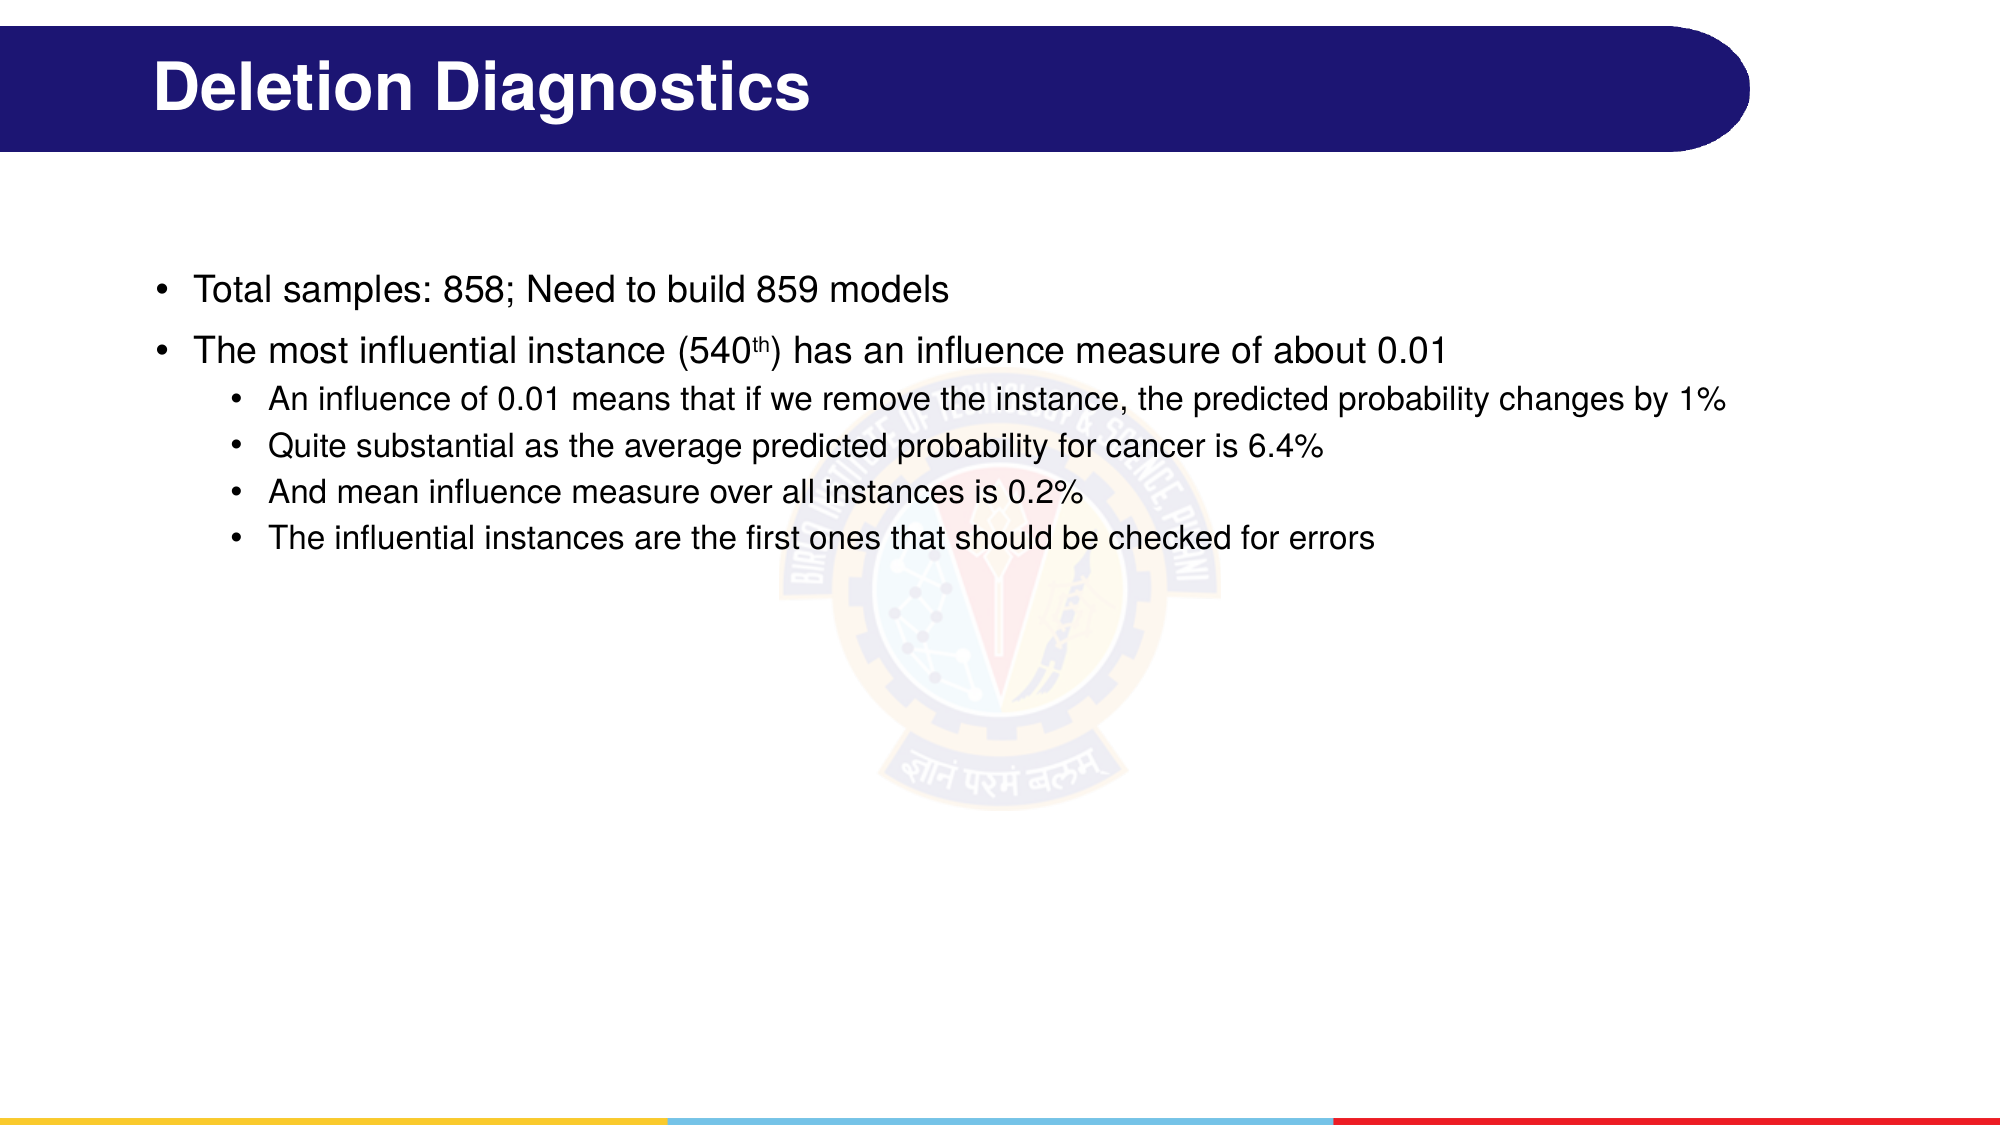

# Deletion Diagnostics

Total samples: 858; Need to build 859 models
The most influential instance (540th) has an influence measure of about 0.01
An influence of 0.01 means that if we remove the instance, the predicted probability changes by 1%
Quite substantial as the average predicted probability for cancer is 6.4%
And mean influence measure over all instances is 0.2%
The influential instances are the first ones that should be checked for errors